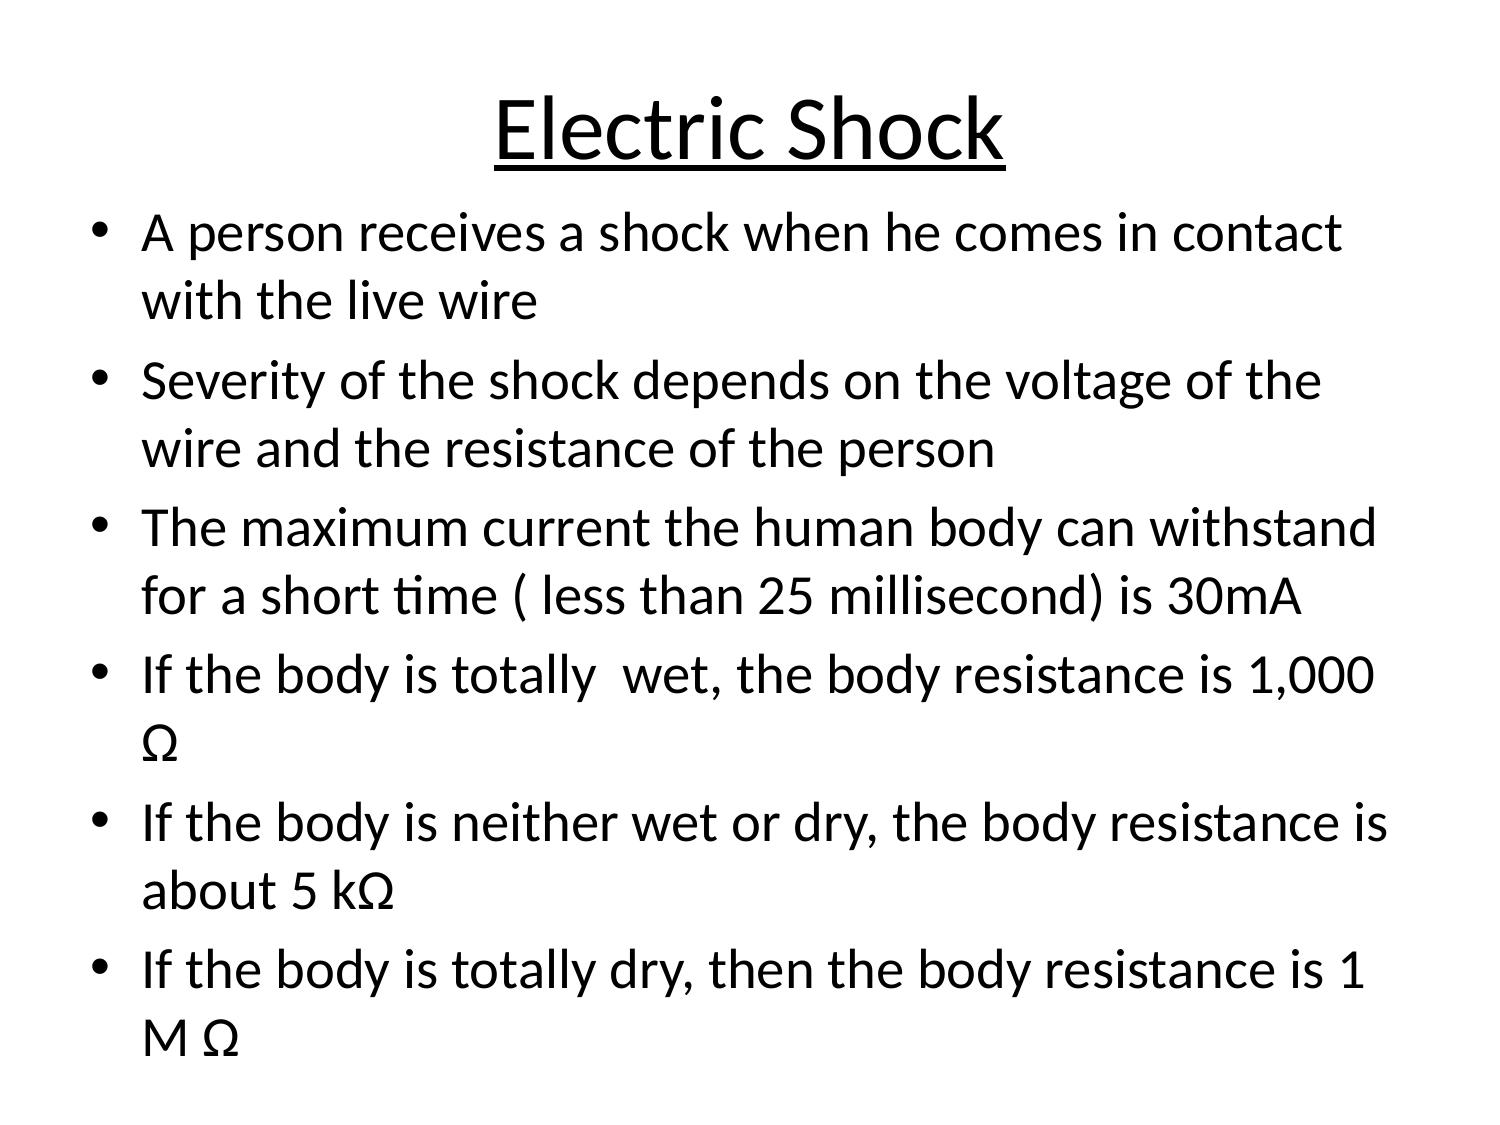

# Electric Shock
A person receives a shock when he comes in contact with the live wire
Severity of the shock depends on the voltage of the wire and the resistance of the person
The maximum current the human body can withstand for a short time ( less than 25 millisecond) is 30mA
If the body is totally  wet, the body resistance is 1,000 Ω
If the body is neither wet or dry, the body resistance is about 5 kΩ
If the body is totally dry, then the body resistance is 1 M Ω